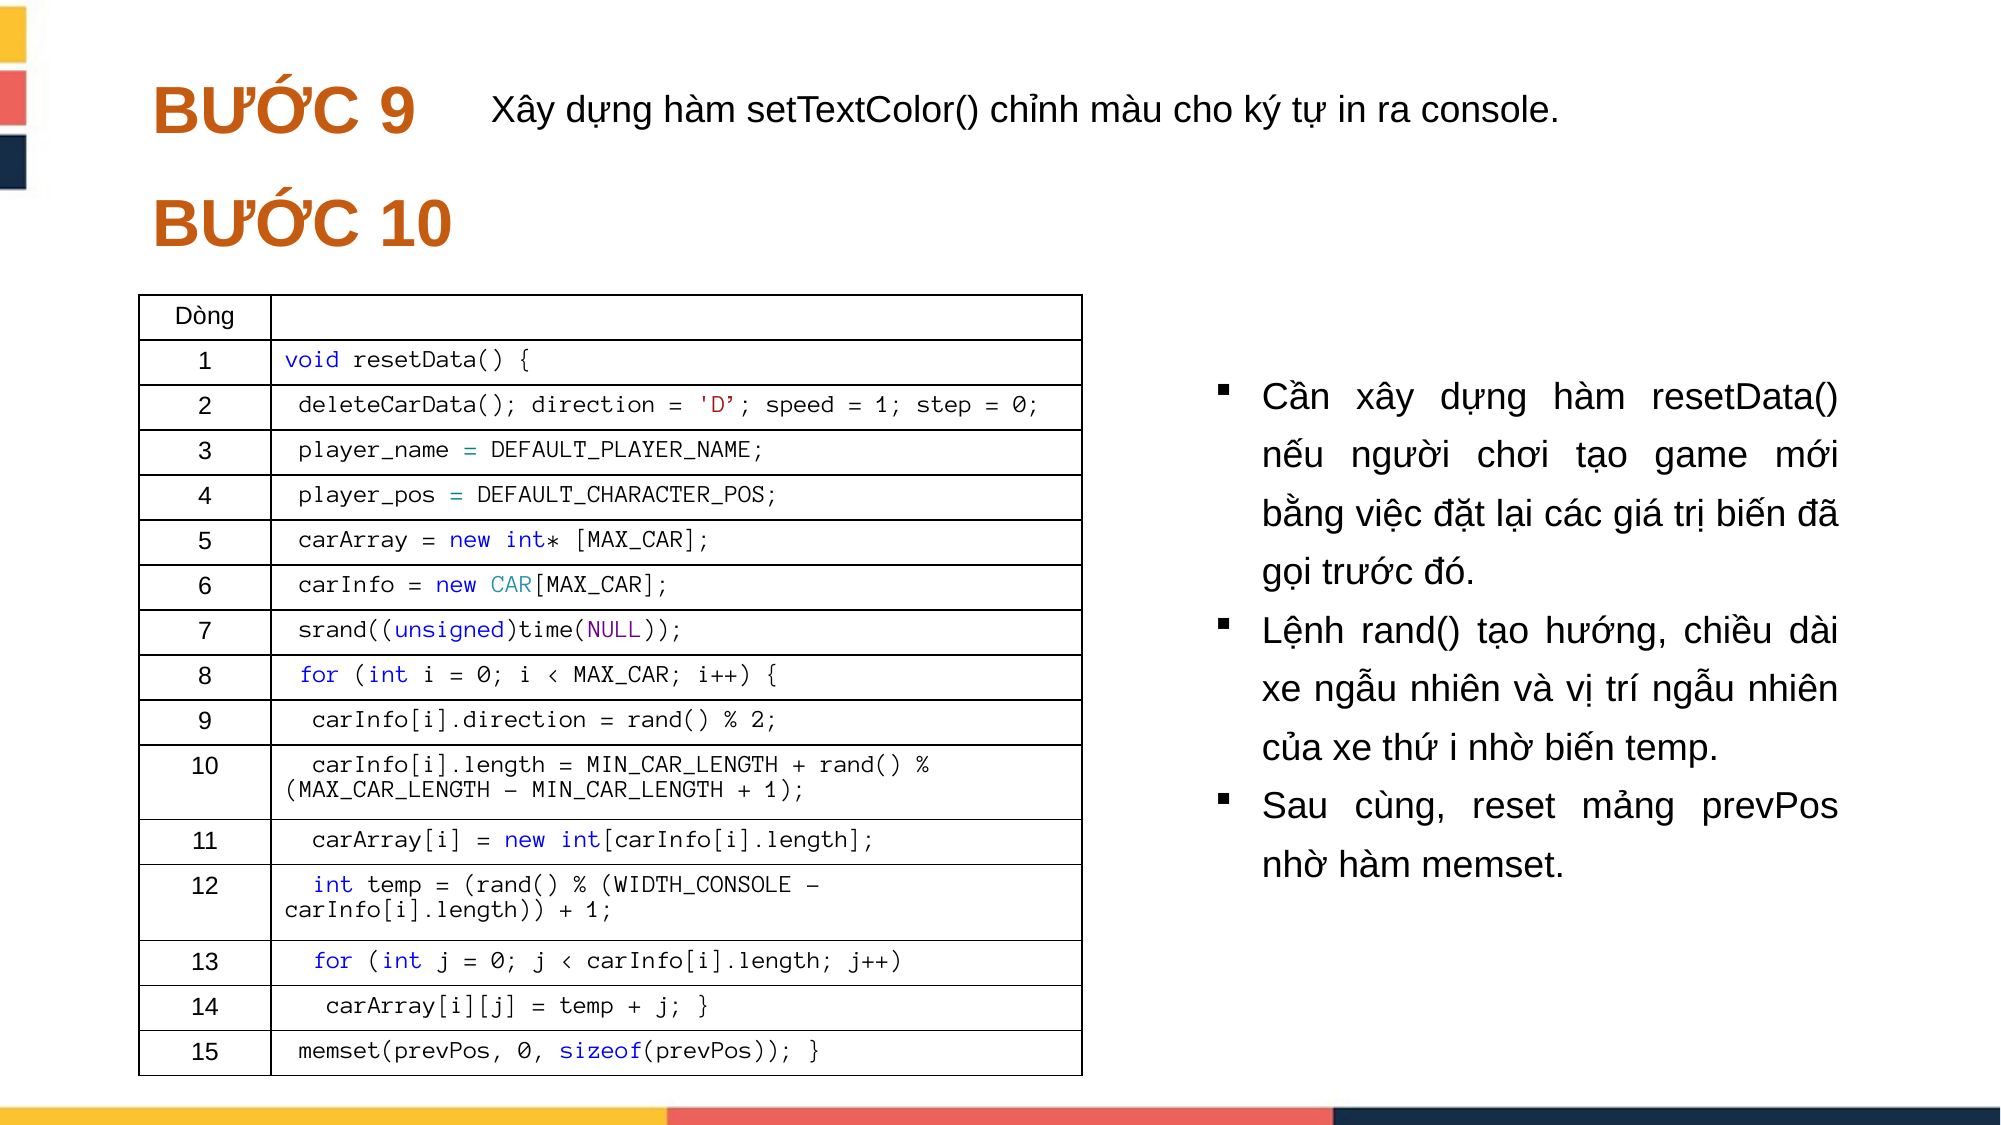

BƯỚC 9
Xây dựng hàm setTextColor() chỉnh màu cho ký tự in ra console.
BƯỚC 10
| Dòng |  |
| --- | --- |
| 1 | void resetData() { |
| 2 | deleteCarData(); direction = 'D’; speed = 1; step = 0; |
| 3 | player\_name = DEFAULT\_PLAYER\_NAME; |
| 4 | player\_pos = DEFAULT\_CHARACTER\_POS; |
| 5 | carArray = new int\* [MAX\_CAR]; |
| 6 | carInfo = new CAR[MAX\_CAR]; |
| 7 | srand((unsigned)time(NULL)); |
| 8 | for (int i = 0; i < MAX\_CAR; i++) { |
| 9 | carInfo[i].direction = rand() % 2; |
| 10 | carInfo[i].length = MIN\_CAR\_LENGTH + rand() % (MAX\_CAR\_LENGTH - MIN\_CAR\_LENGTH + 1); |
| 11 | carArray[i] = new int[carInfo[i].length]; |
| 12 | int temp = (rand() % (WIDTH\_CONSOLE - carInfo[i].length)) + 1; |
| 13 | for (int j = 0; j < carInfo[i].length; j++) |
| 14 | carArray[i][j] = temp + j; } |
| 15 | memset(prevPos, 0, sizeof(prevPos)); } |
Cần xây dựng hàm resetData() nếu người chơi tạo game mới bằng việc đặt lại các giá trị biến đã gọi trước đó.
Lệnh rand() tạo hướng, chiều dài xe ngẫu nhiên và vị trí ngẫu nhiên của xe thứ i nhờ biến temp.
Sau cùng, reset mảng prevPos nhờ hàm memset.